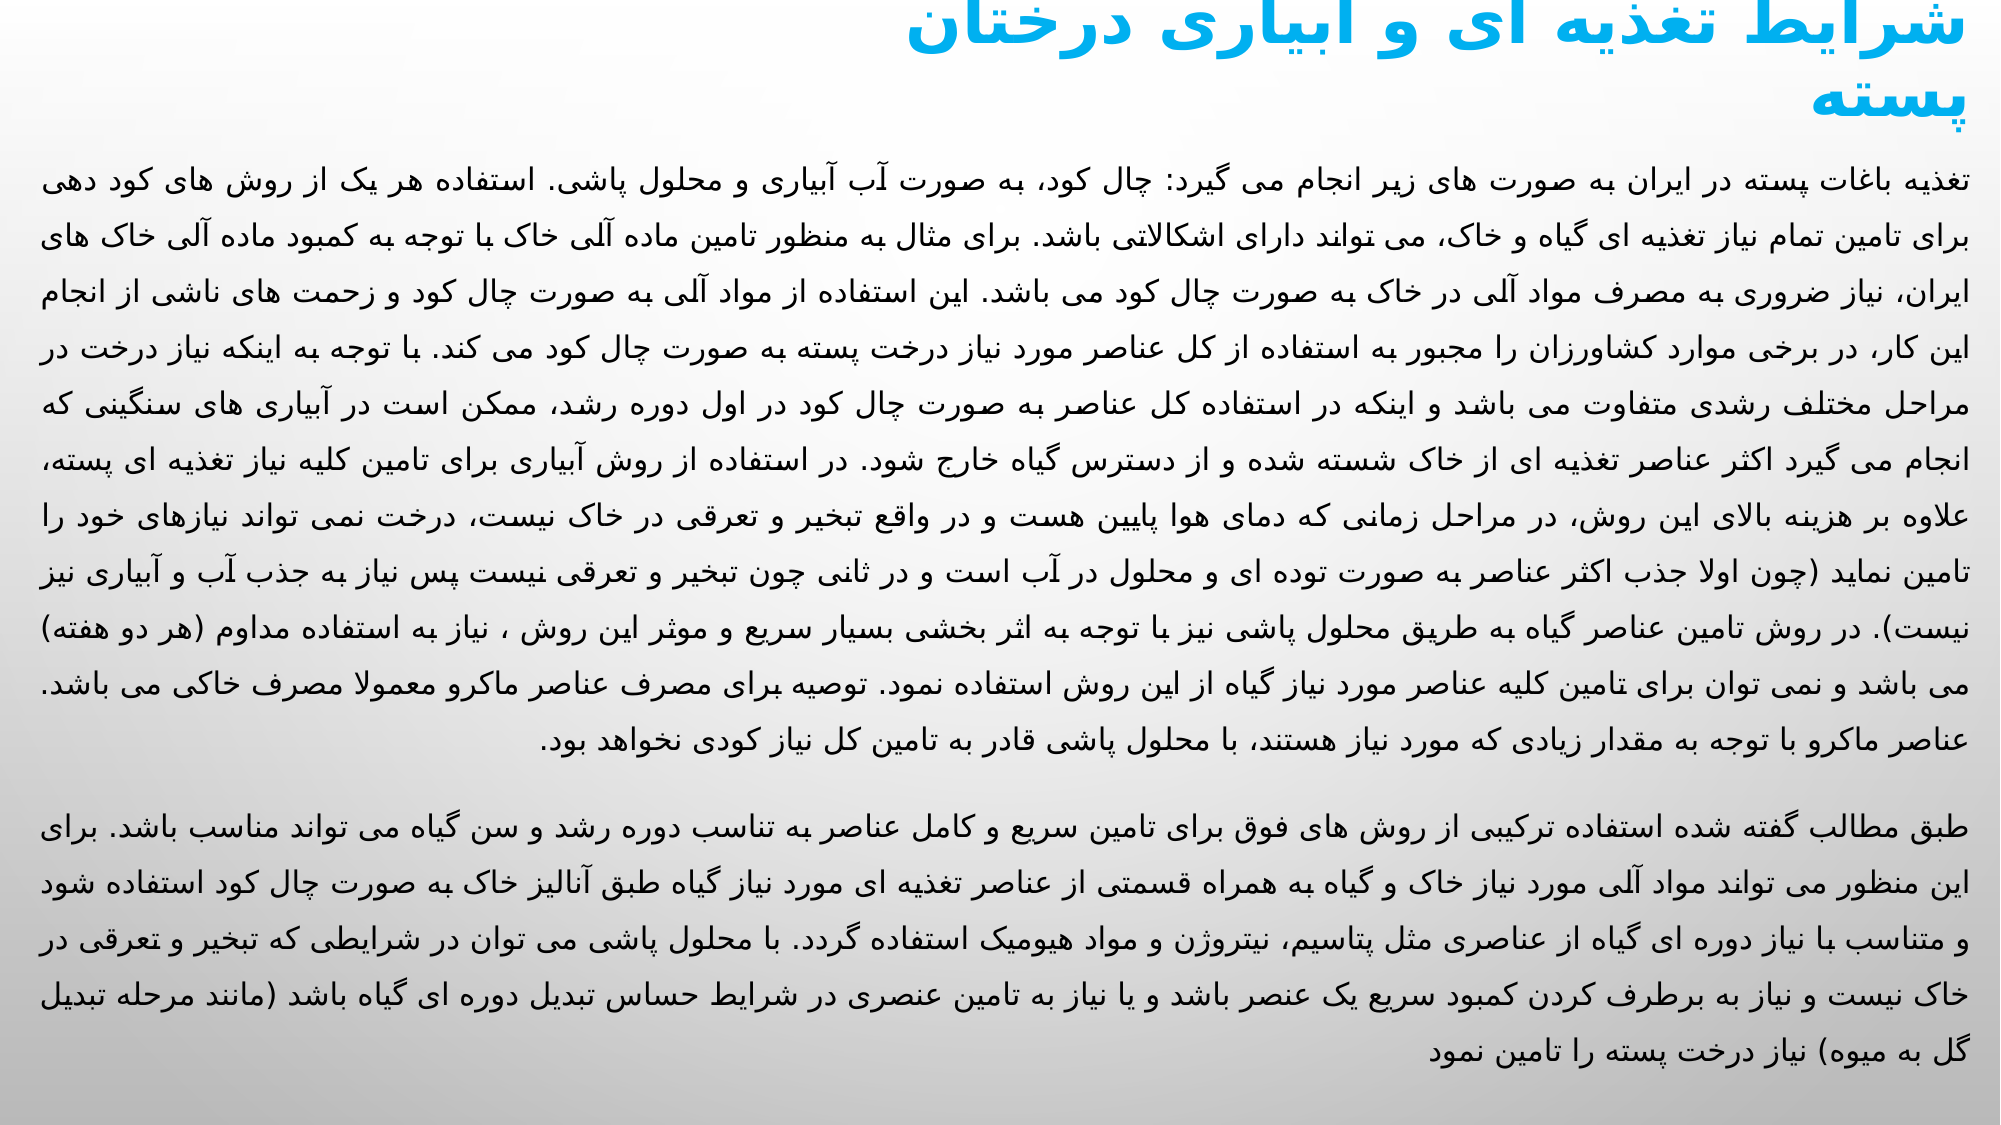

# شرایط تغذیه ای و آبیاری درختان پسته
تغذیه باغات پسته در ایران به صورت های زیر انجام می گیرد: چال کود، به صورت آب آبیاری و محلول پاشی. استفاده هر یک از روش های کود دهی برای تامین تمام نیاز تغذیه ای گیاه و خاک، می تواند دارای اشکالاتی باشد. برای مثال به منظور تامین ماده آلی خاک با توجه به کمبود ماده آلی خاک های ایران، نیاز ضروری به مصرف مواد آلی در خاک به صورت چال کود می باشد. این استفاده از مواد آلی به صورت چال کود و زحمت های ناشی از انجام این کار، در برخی موارد کشاورزان را مجبور به استفاده از کل عناصر مورد نیاز درخت پسته به صورت چال کود می کند. با توجه به اینکه نیاز درخت در مراحل مختلف رشدی متفاوت می باشد و اینکه در استفاده کل عناصر به صورت چال کود در اول دوره رشد، ممکن است در آبیاری های سنگینی که انجام می گیرد اکثر عناصر تغذیه ای از خاک شسته شده و از دسترس گیاه خارج شود. در استفاده از روش آبیاری برای تامین کلیه نیاز تغذیه ای پسته، علاوه بر هزینه بالای این روش، در مراحل زمانی که دمای هوا پایین هست و در واقع تبخیر و تعرقی در خاک نیست، درخت نمی تواند نیازهای خود را تامین نماید (چون اولا جذب اکثر عناصر به صورت توده ای و محلول در آب است و در ثانی چون تبخیر و تعرقی نیست پس نیاز به جذب آب و آبیاری نیز نیست). در روش تامین عناصر گیاه به طریق محلول پاشی نیز با توجه به اثر بخشی بسیار سریع و موثر این روش ، نیاز به استفاده مداوم (هر دو هفته) می باشد و نمی توان برای تامین کلیه عناصر مورد نیاز گیاه از این روش استفاده نمود. توصیه برای مصرف عناصر ماکرو معمولا مصرف خاکی می باشد. عناصر ماکرو با توجه به مقدار زیادی که مورد نیاز هستند، با محلول پاشی قادر به تامین کل نیاز کودی نخواهد بود.
طبق مطالب گفته شده استفاده ترکیبی از روش های فوق برای تامین سریع و کامل عناصر به تناسب دوره رشد و سن گیاه می تواند مناسب باشد. برای این منظور می تواند مواد آلی مورد نیاز خاک و گیاه به همراه قسمتی از عناصر تغذیه ای مورد نیاز گیاه طبق آنالیز خاک به صورت چال کود استفاده شود و متناسب با نیاز دوره ای گیاه از عناصری مثل پتاسیم، نیتروژن و مواد هیومیک استفاده گردد. با محلول پاشی می توان در شرایطی که تبخیر و تعرقی در خاک نیست و نیاز به برطرف کردن کمبود سریع یک عنصر باشد و یا نیاز به تامین عنصری در شرایط حساس تبدیل دوره ای گیاه باشد (مانند مرحله تبدیل گل به میوه) نیاز درخت پسته را تامین نمود